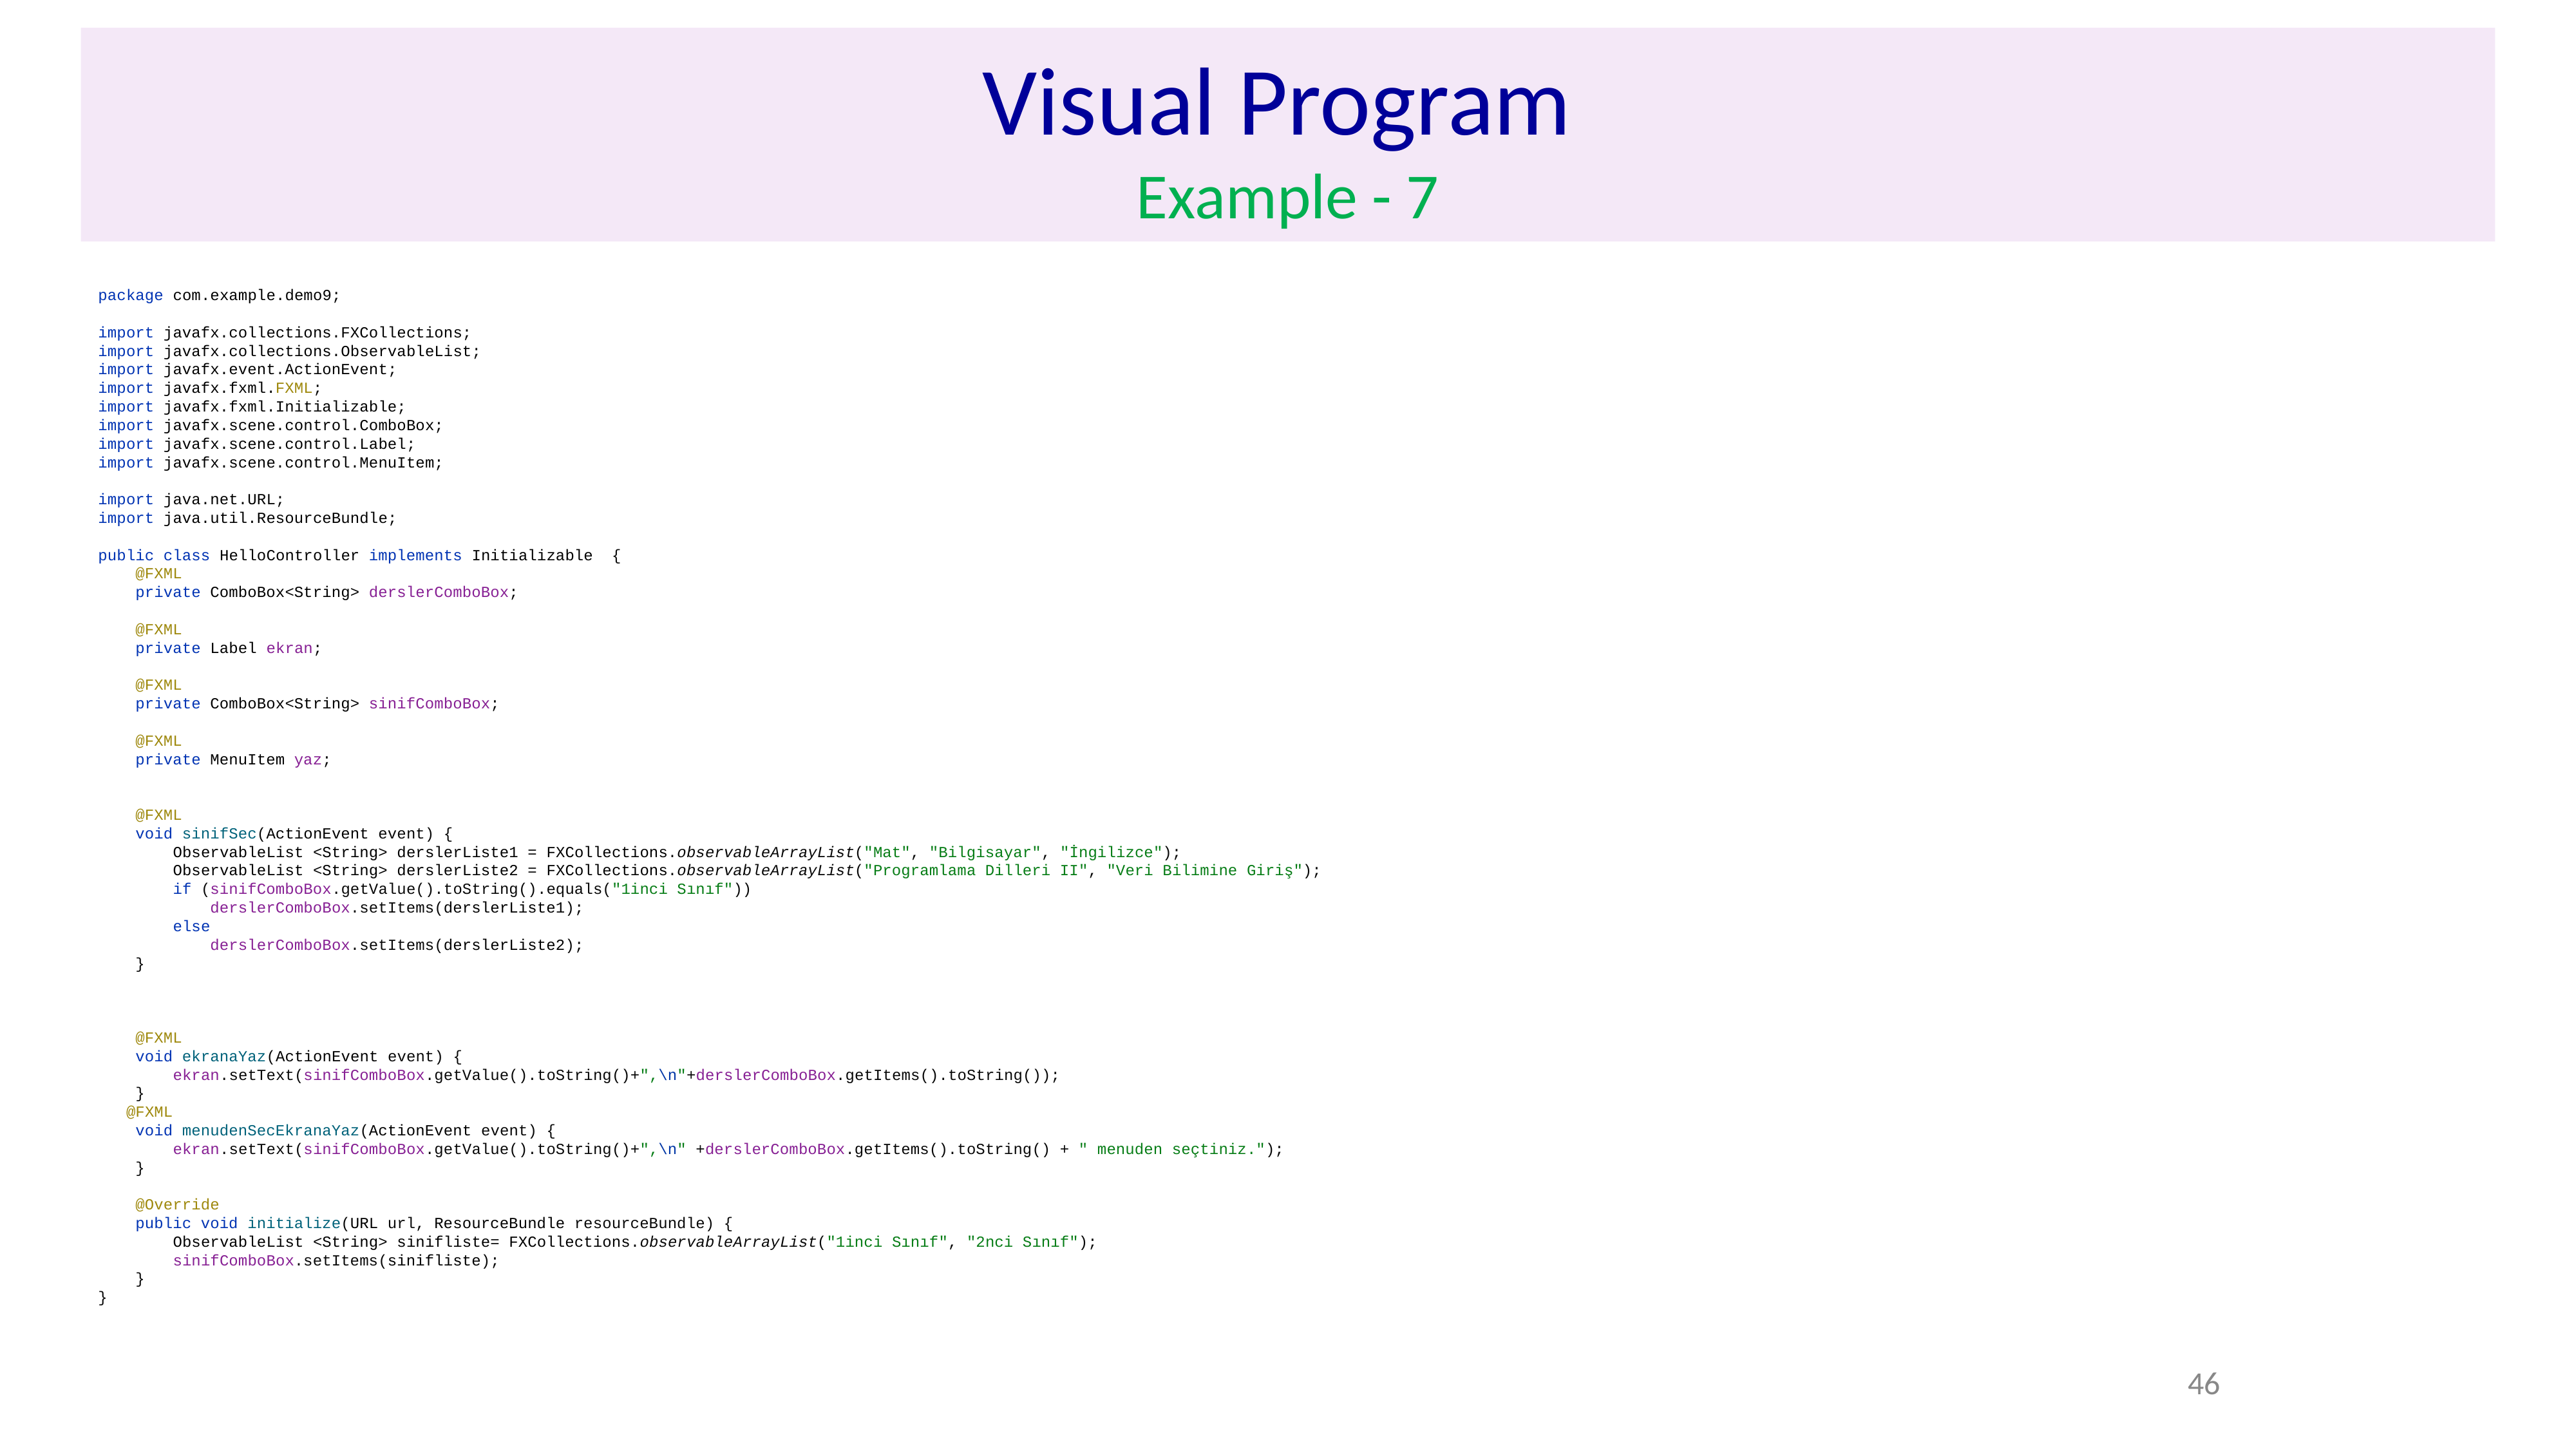

# Visual Program Example - 7
package com.example.demo9;

import javafx.collections.FXCollections;
import javafx.collections.ObservableList;
import javafx.event.ActionEvent;
import javafx.fxml.FXML;
import javafx.fxml.Initializable;
import javafx.scene.control.ComboBox;
import javafx.scene.control.Label;
import javafx.scene.control.MenuItem;

import java.net.URL;
import java.util.ResourceBundle;

public class HelloController implements Initializable  {
    @FXML
    private ComboBox<String> derslerComboBox;

    @FXML
    private Label ekran;

    @FXML
    private ComboBox<String> sinifComboBox;

    @FXML
    private MenuItem yaz;

    @FXML
    void sinifSec(ActionEvent event) {
        ObservableList <String> derslerListe1 = FXCollections.observableArrayList("Mat", "Bilgisayar", "İngilizce");
        ObservableList <String> derslerListe2 = FXCollections.observableArrayList("Programlama Dilleri II", "Veri Bilimine Giriş");
        if (sinifComboBox.getValue().toString().equals("1inci Sınıf"))
            derslerComboBox.setItems(derslerListe1);
        else
            derslerComboBox.setItems(derslerListe2);
    }

    @FXML
    void ekranaYaz(ActionEvent event) {
        ekran.setText(sinifComboBox.getValue().toString()+",\n"+derslerComboBox.getItems().toString());
    }
   @FXML
    void menudenSecEkranaYaz(ActionEvent event) {
        ekran.setText(sinifComboBox.getValue().toString()+",\n" +derslerComboBox.getItems().toString() + " menuden seçtiniz.");
    }

    @Override
    public void initialize(URL url, ResourceBundle resourceBundle) {
        ObservableList <String> sinifliste= FXCollections.observableArrayList("1inci Sınıf", "2nci Sınıf");
        sinifComboBox.setItems(sinifliste);
    }
}
46